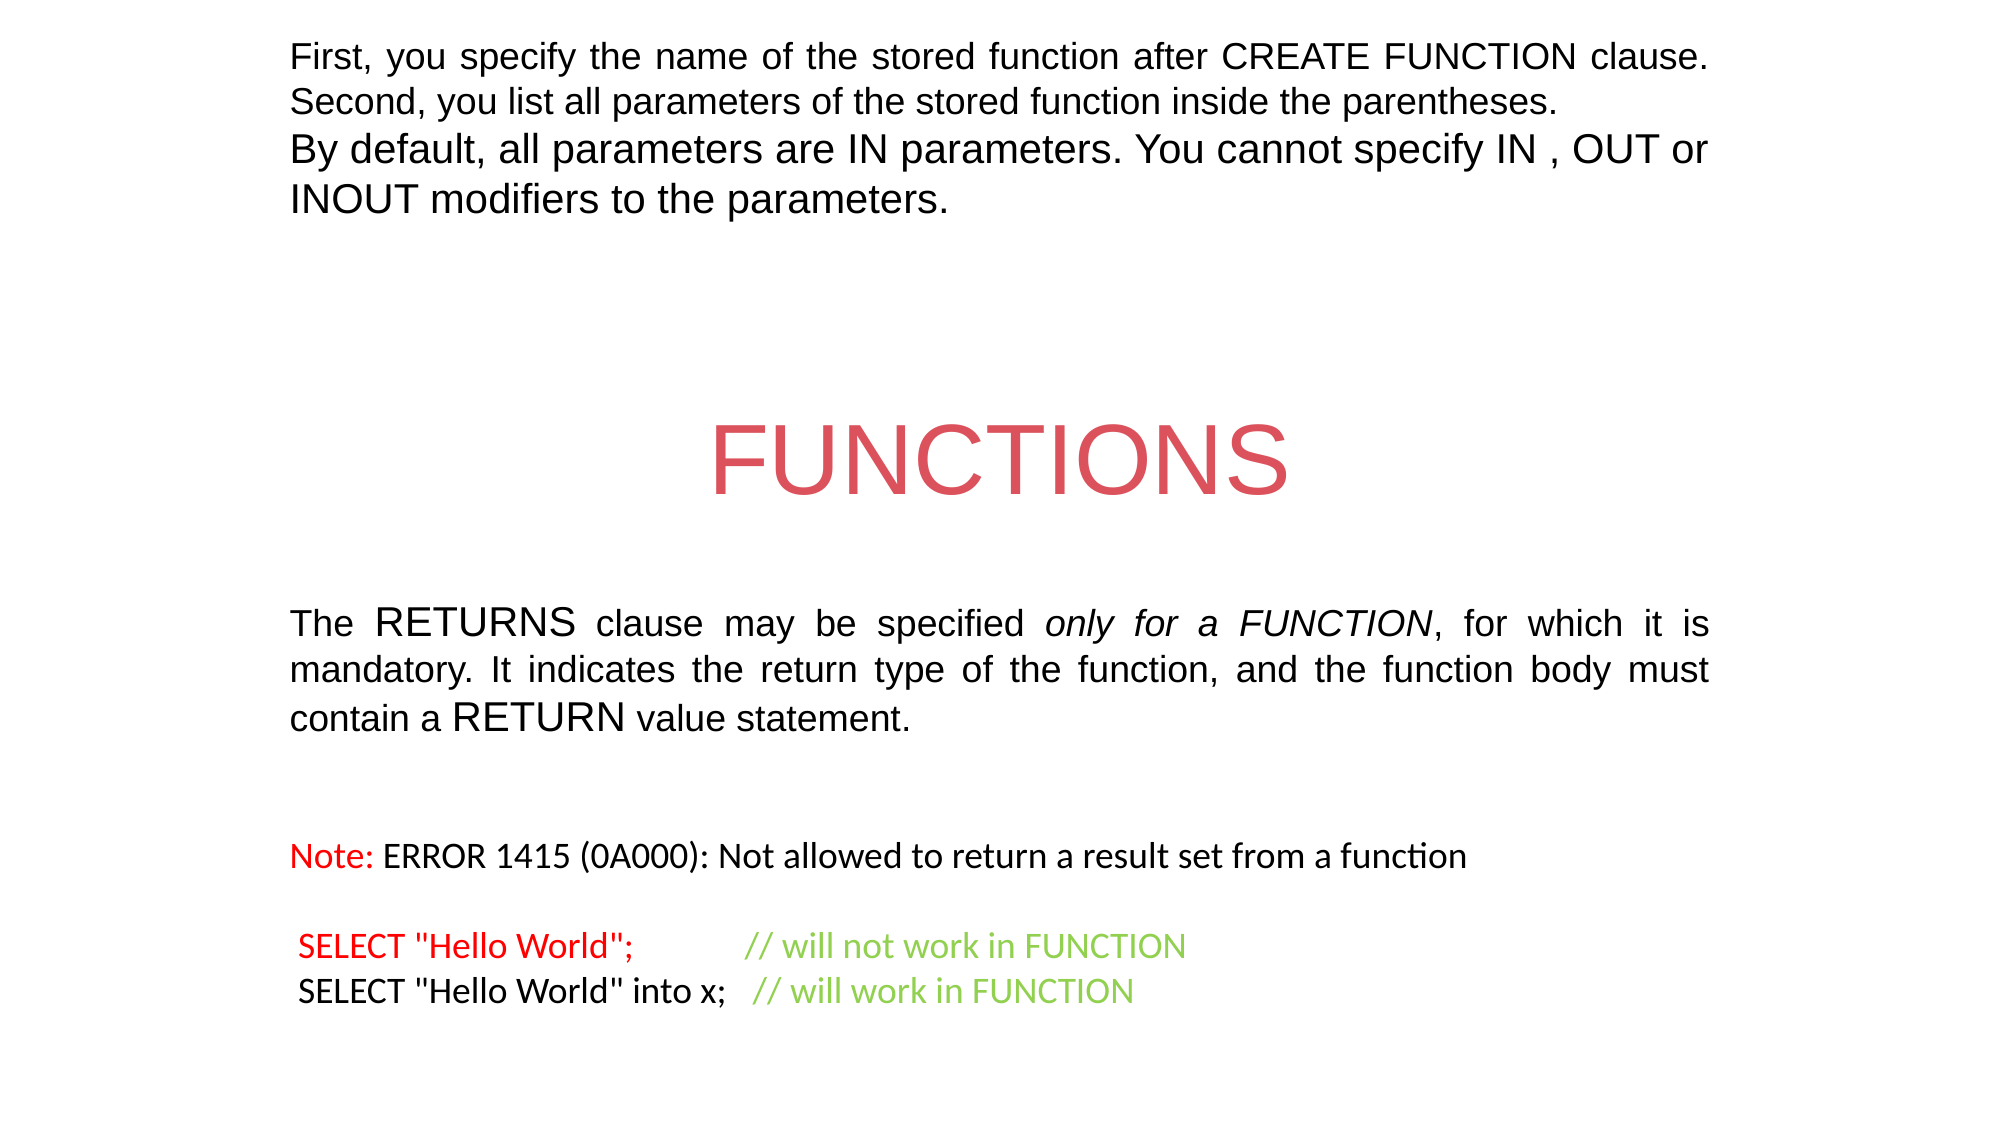

First, you specify the name of the stored function after CREATE FUNCTION clause. Second, you list all parameters of the stored function inside the parentheses.
By default, all parameters are IN parameters. You cannot specify IN , OUT or INOUT modifiers to the parameters.
FUNCTIONS
The RETURNS clause may be specified only for a FUNCTION, for which it is mandatory. It indicates the return type of the function, and the function body must contain a RETURN value statement.
Note: ERROR 1415 (0A000): Not allowed to return a result set from a function

 SELECT "Hello World";             // will not work in FUNCTION
 SELECT "Hello World" into x;   // will work in FUNCTION